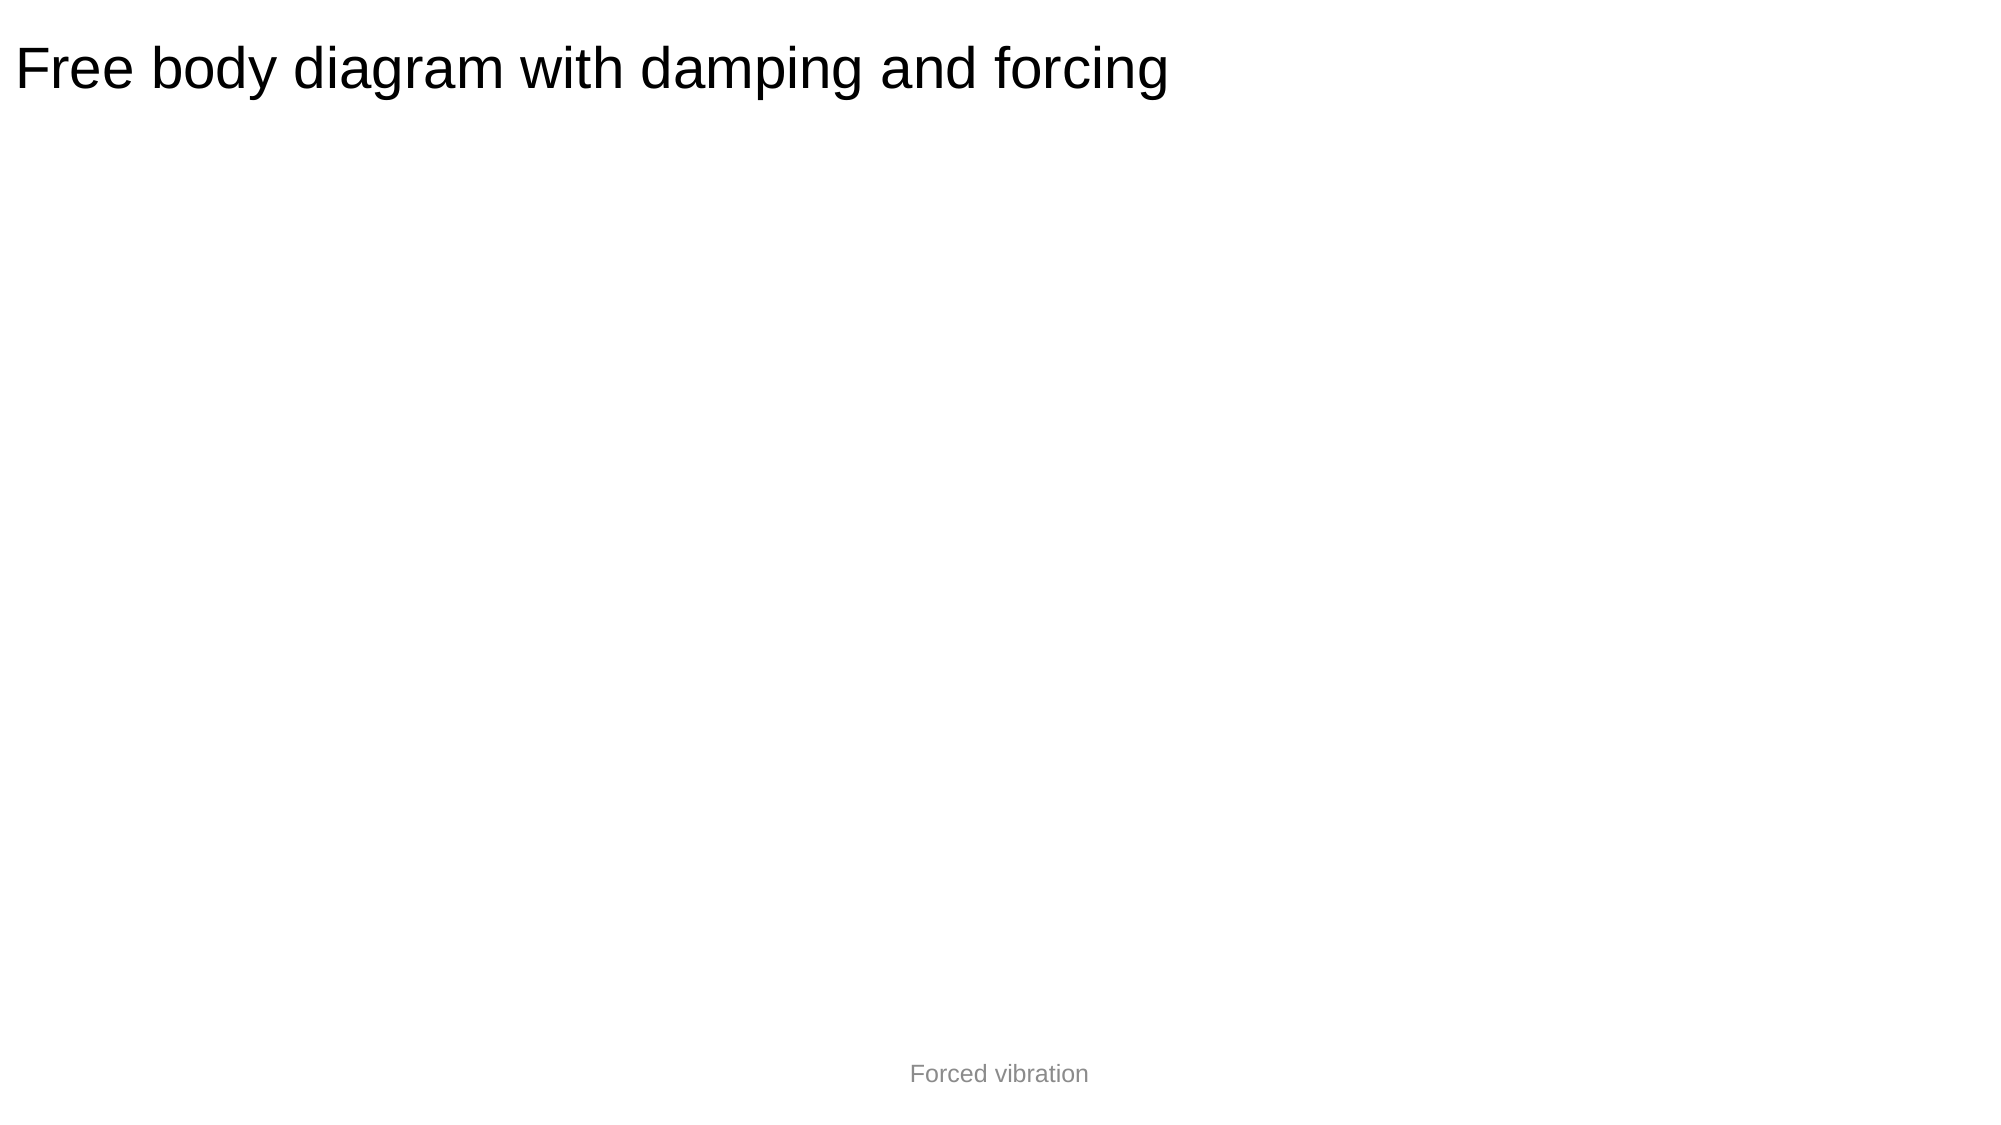

# Free body diagram with damping and forcing
Forced vibration